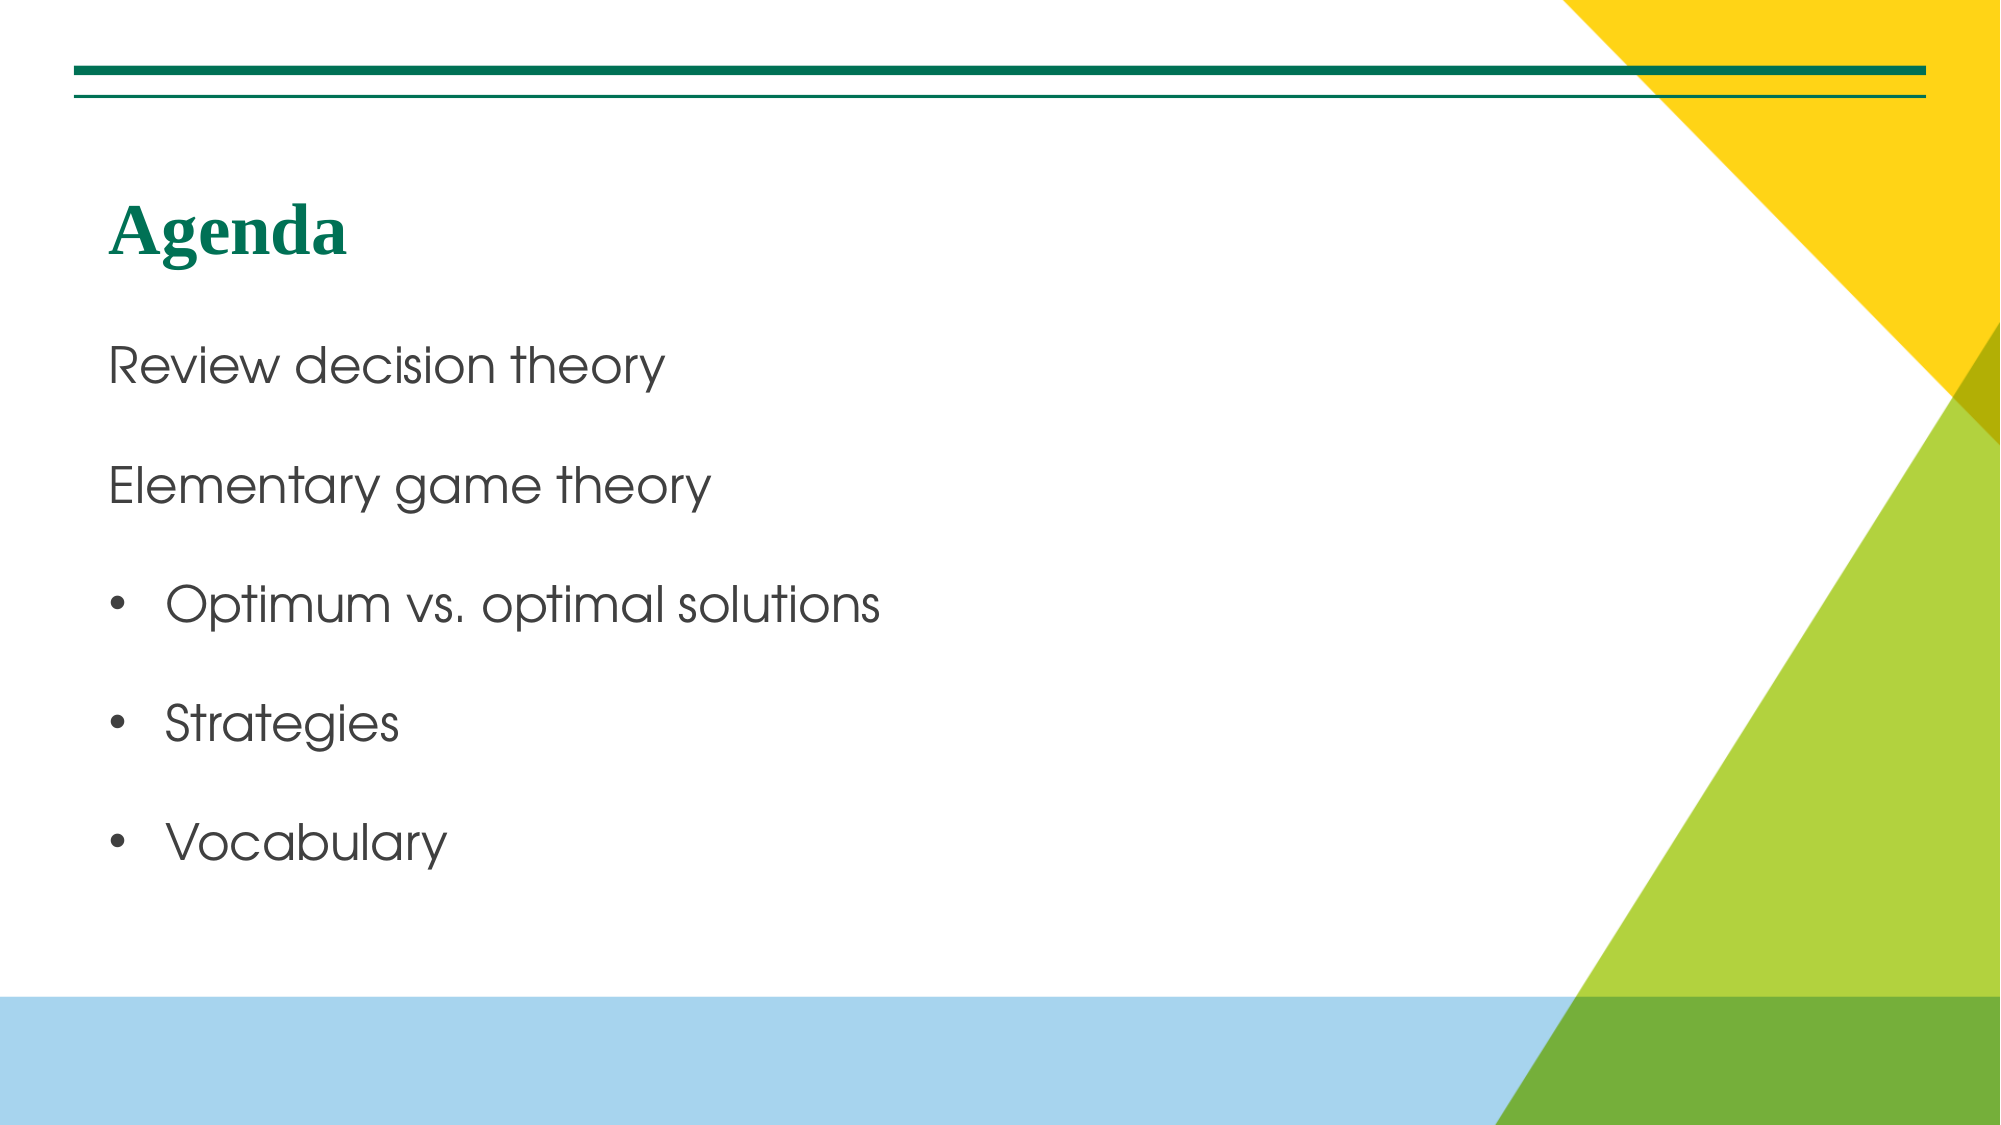

# Agenda
Review decision theory
Elementary game theory
Optimum vs. optimal solutions
Strategies
Vocabulary